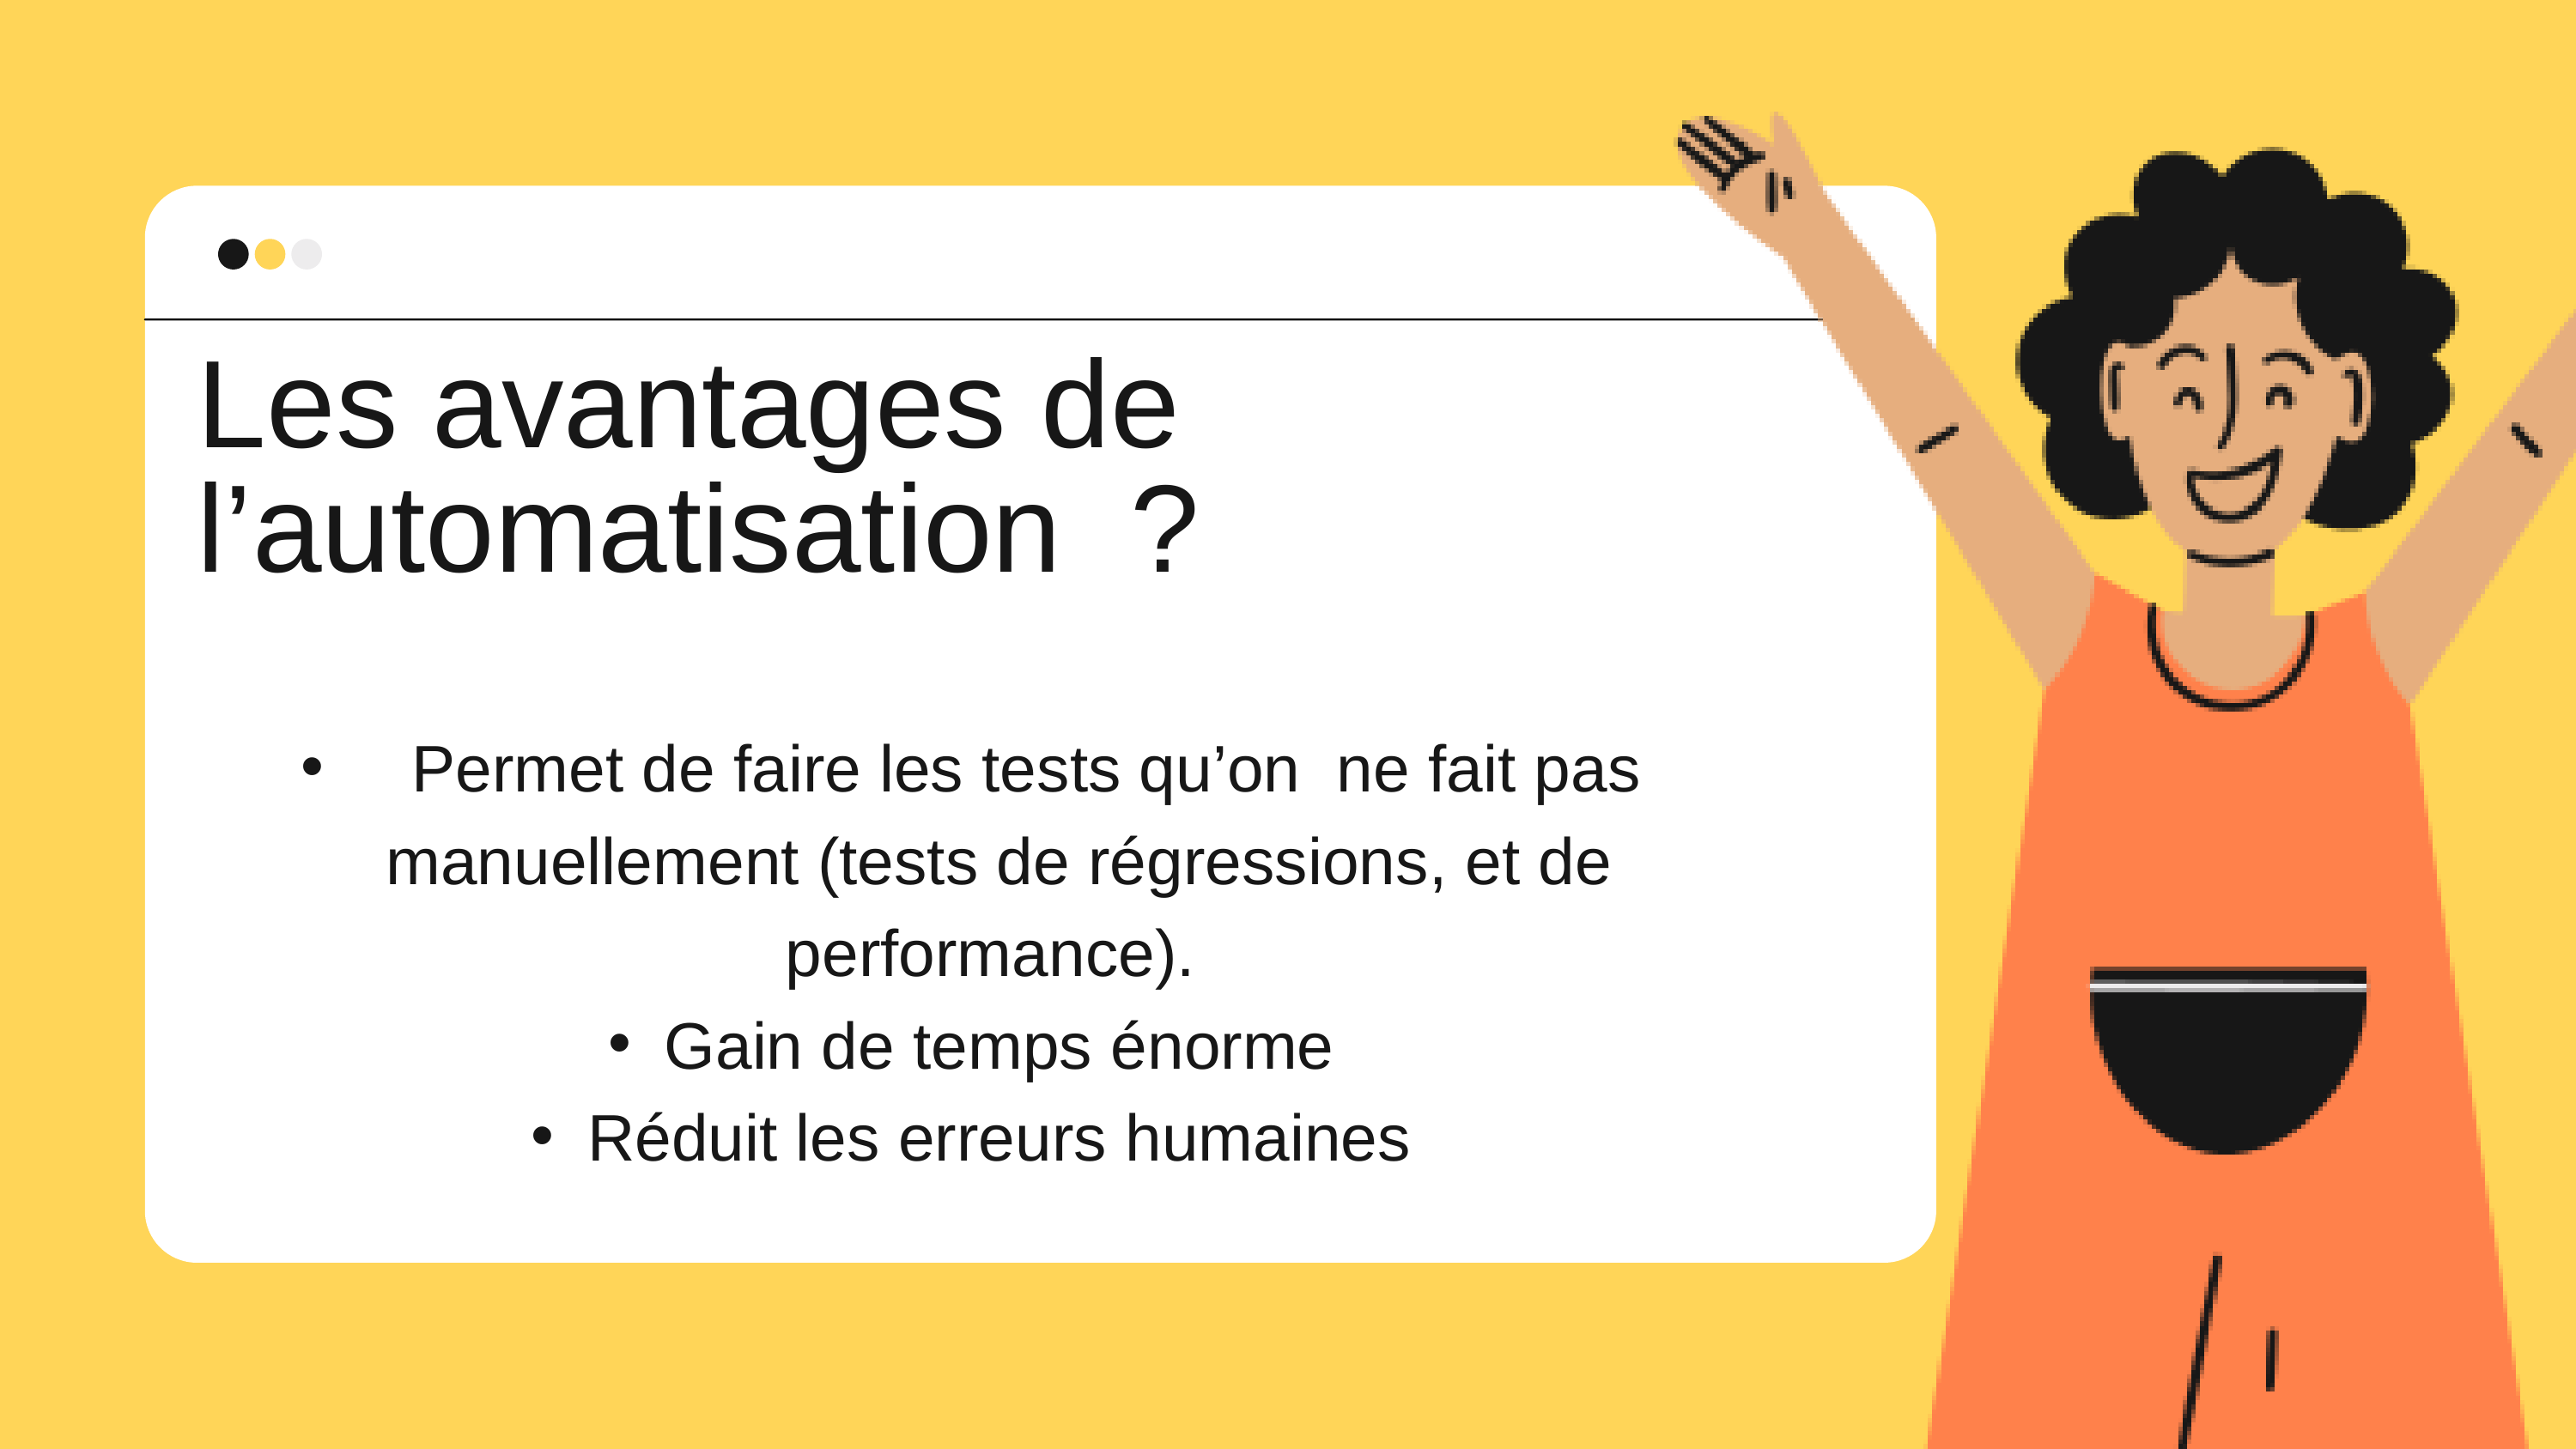

Les avantages de l’automatisation  ?

   Permet de faire les tests qu’on  ne fait pas manuellement (tests de régressions, et de performance).
Gain de temps énorme
Réduit les erreurs humaines